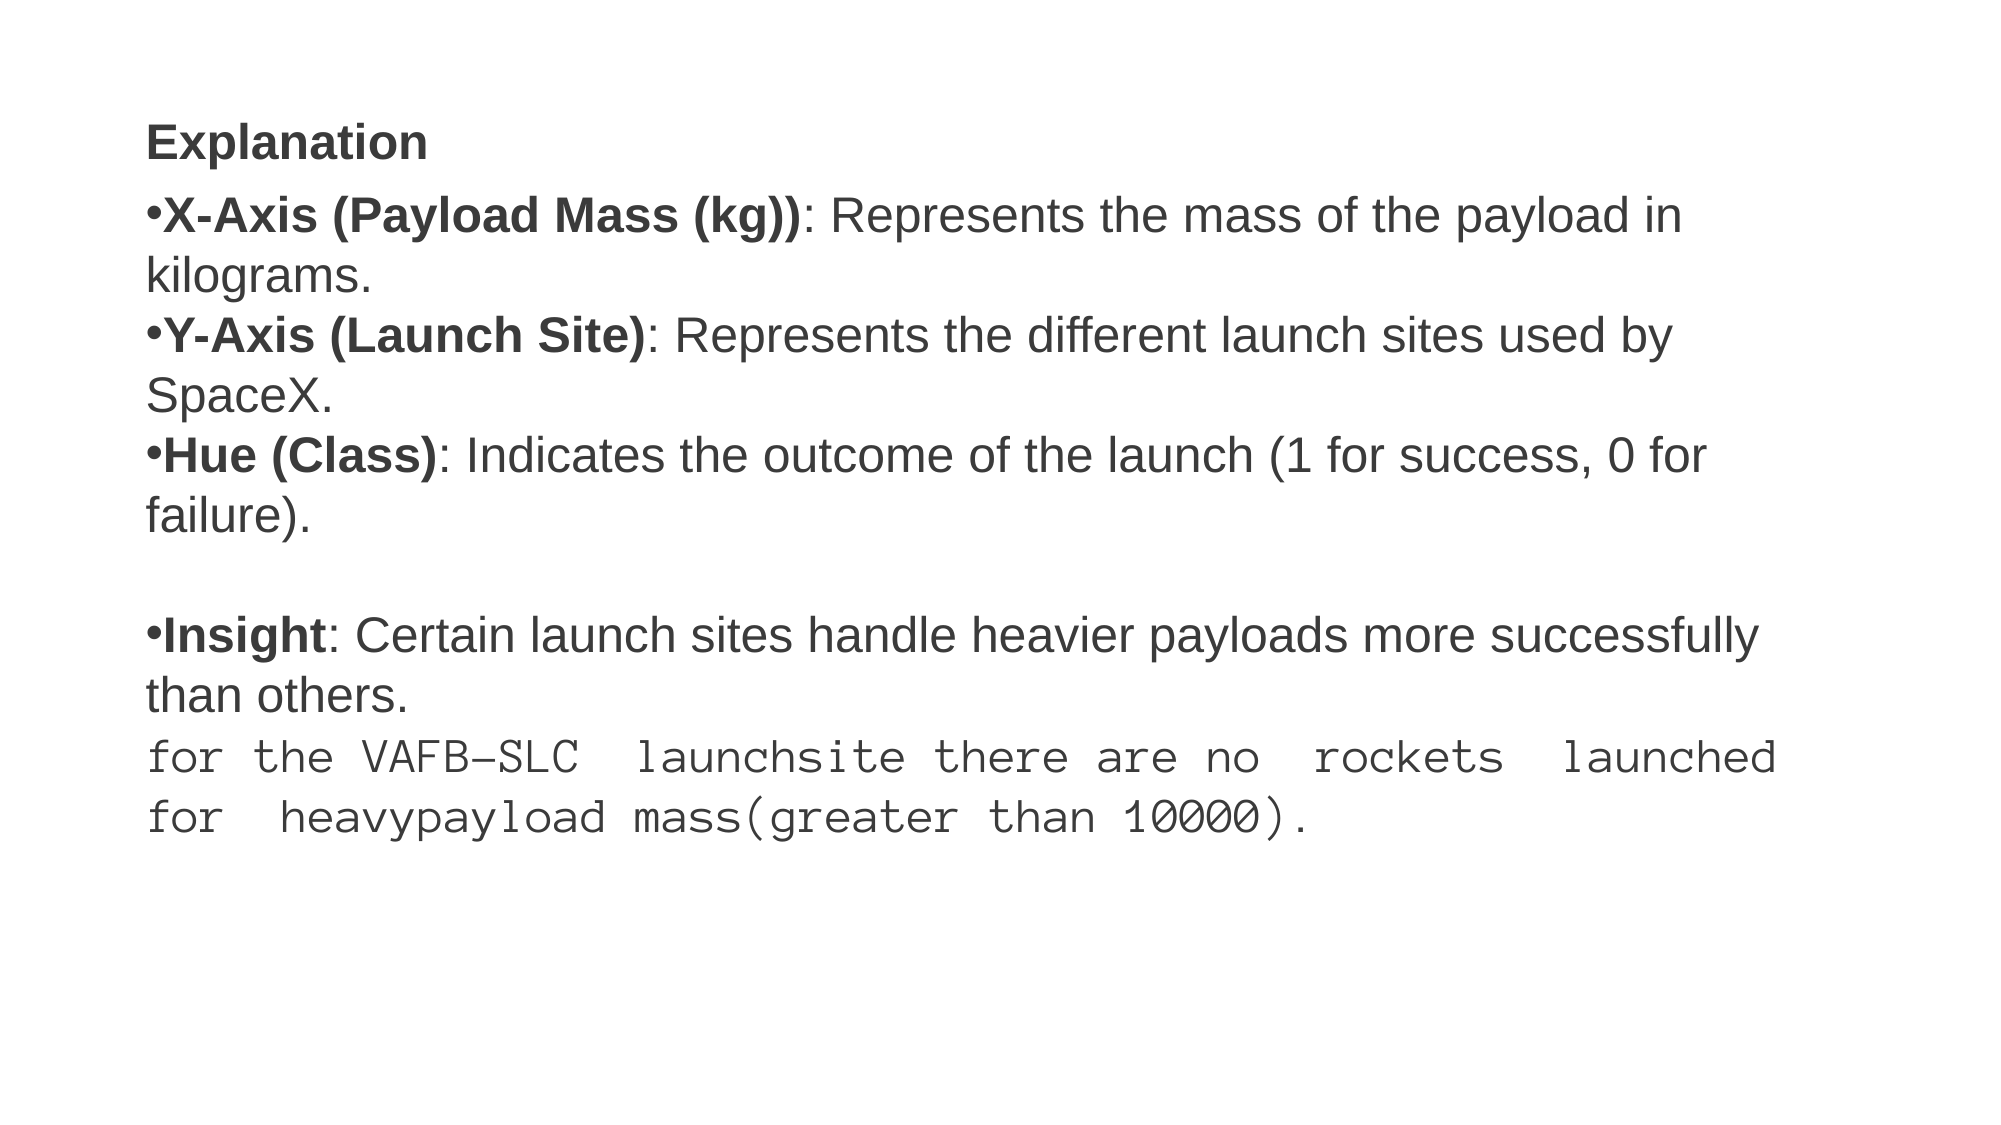

Explanation
X-Axis (Payload Mass (kg)): Represents the mass of the payload in kilograms.
Y-Axis (Launch Site): Represents the different launch sites used by SpaceX.
Hue (Class): Indicates the outcome of the launch (1 for success, 0 for failure).

Insight: Certain launch sites handle heavier payloads more successfully than others.
for the VAFB-SLC  launchsite there are no  rockets  launched for  heavypayload mass(greater than 10000).